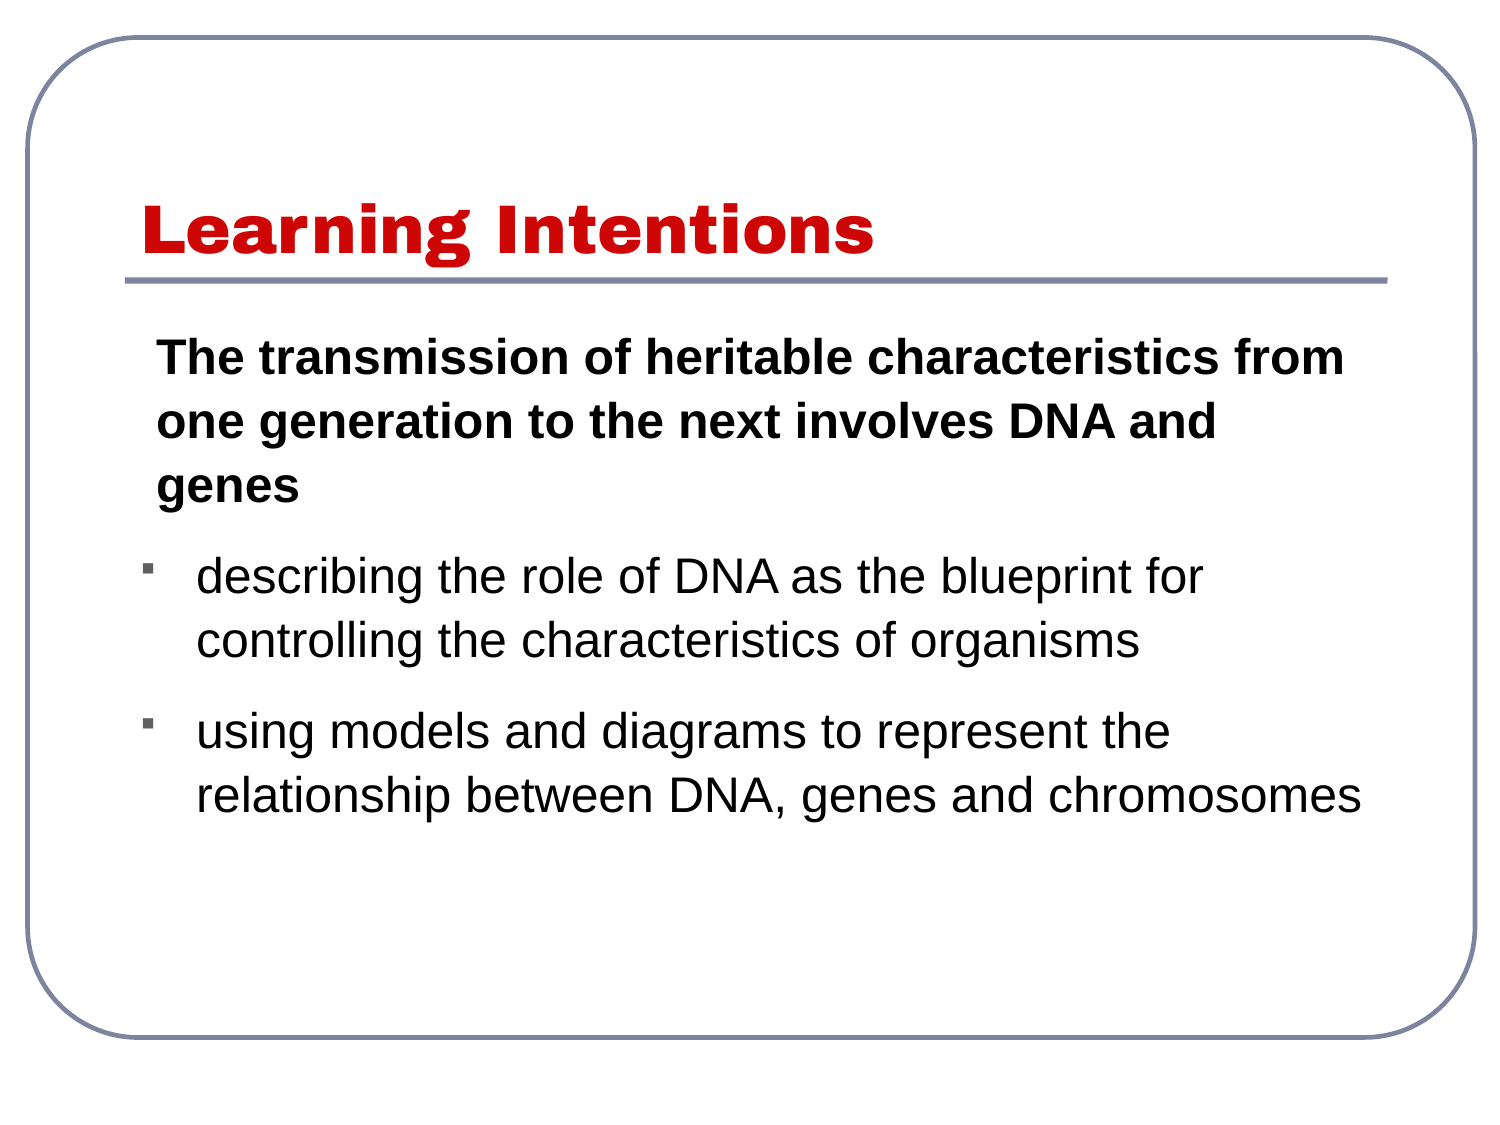

# Learning Intentions
The transmission of heritable characteristics from one generation to the next involves DNA and genes
describing the role of DNA as the blueprint for controlling the characteristics of organisms
using models and diagrams to represent the relationship between DNA, genes and chromosomes